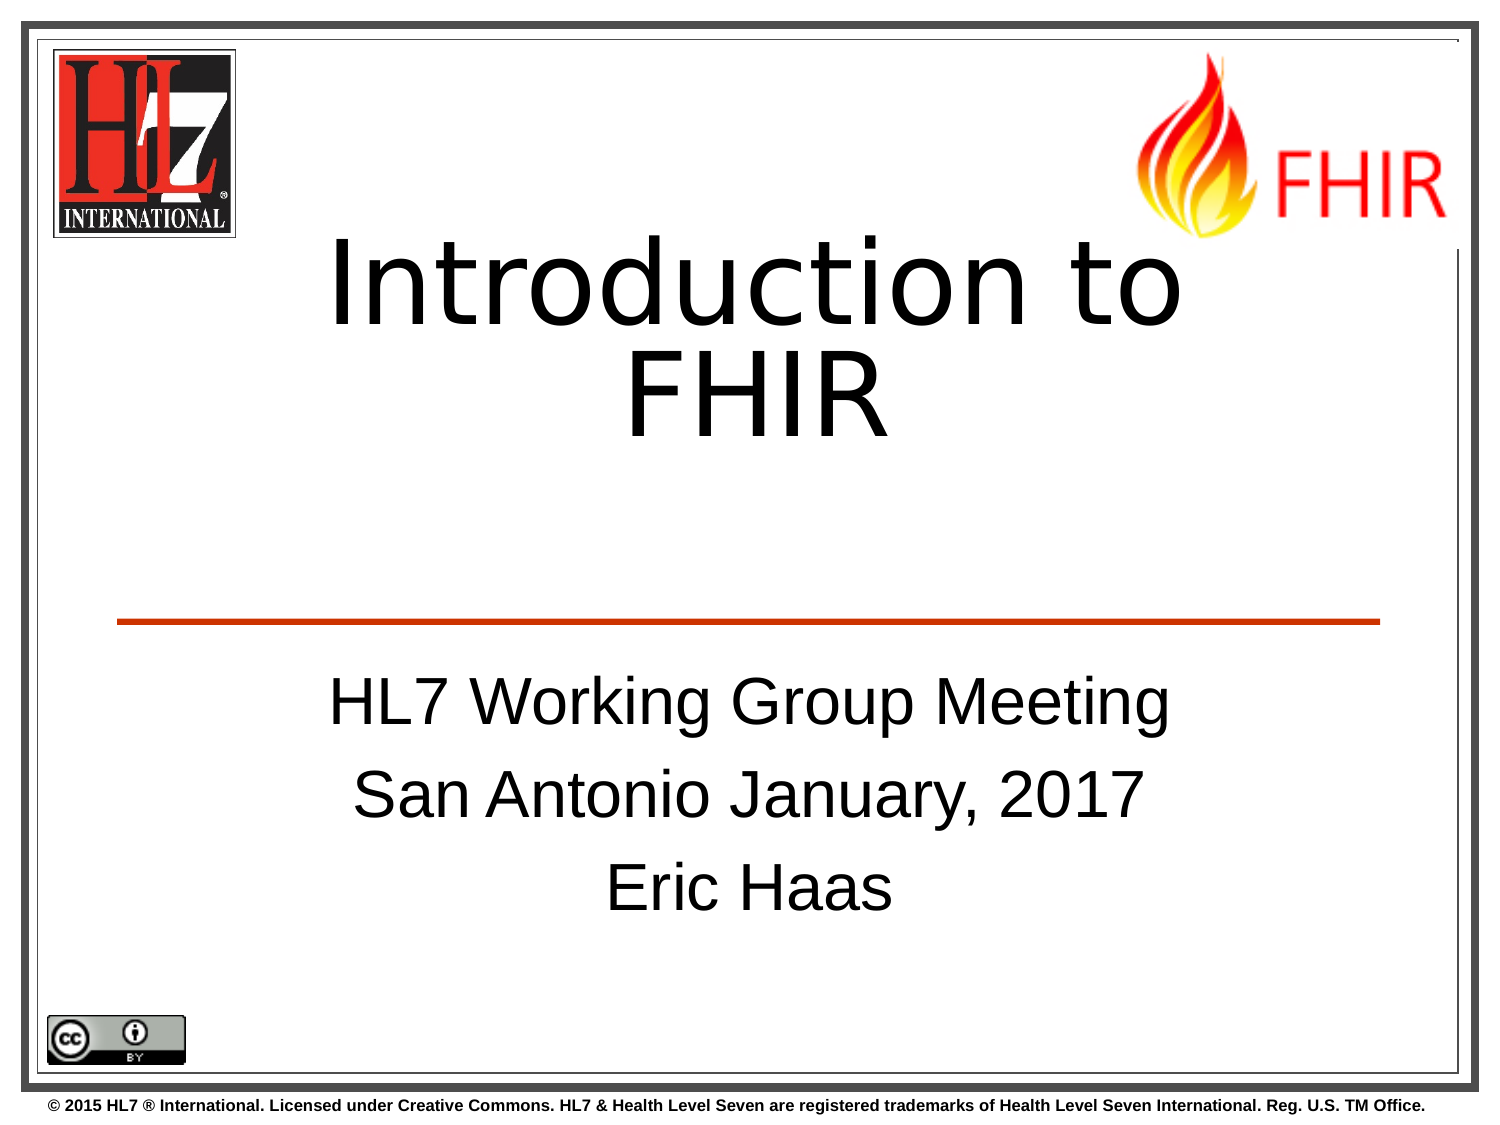

# Introduction to FHIR
HL7 Working Group Meeting
San Antonio January, 2017
Eric Haas